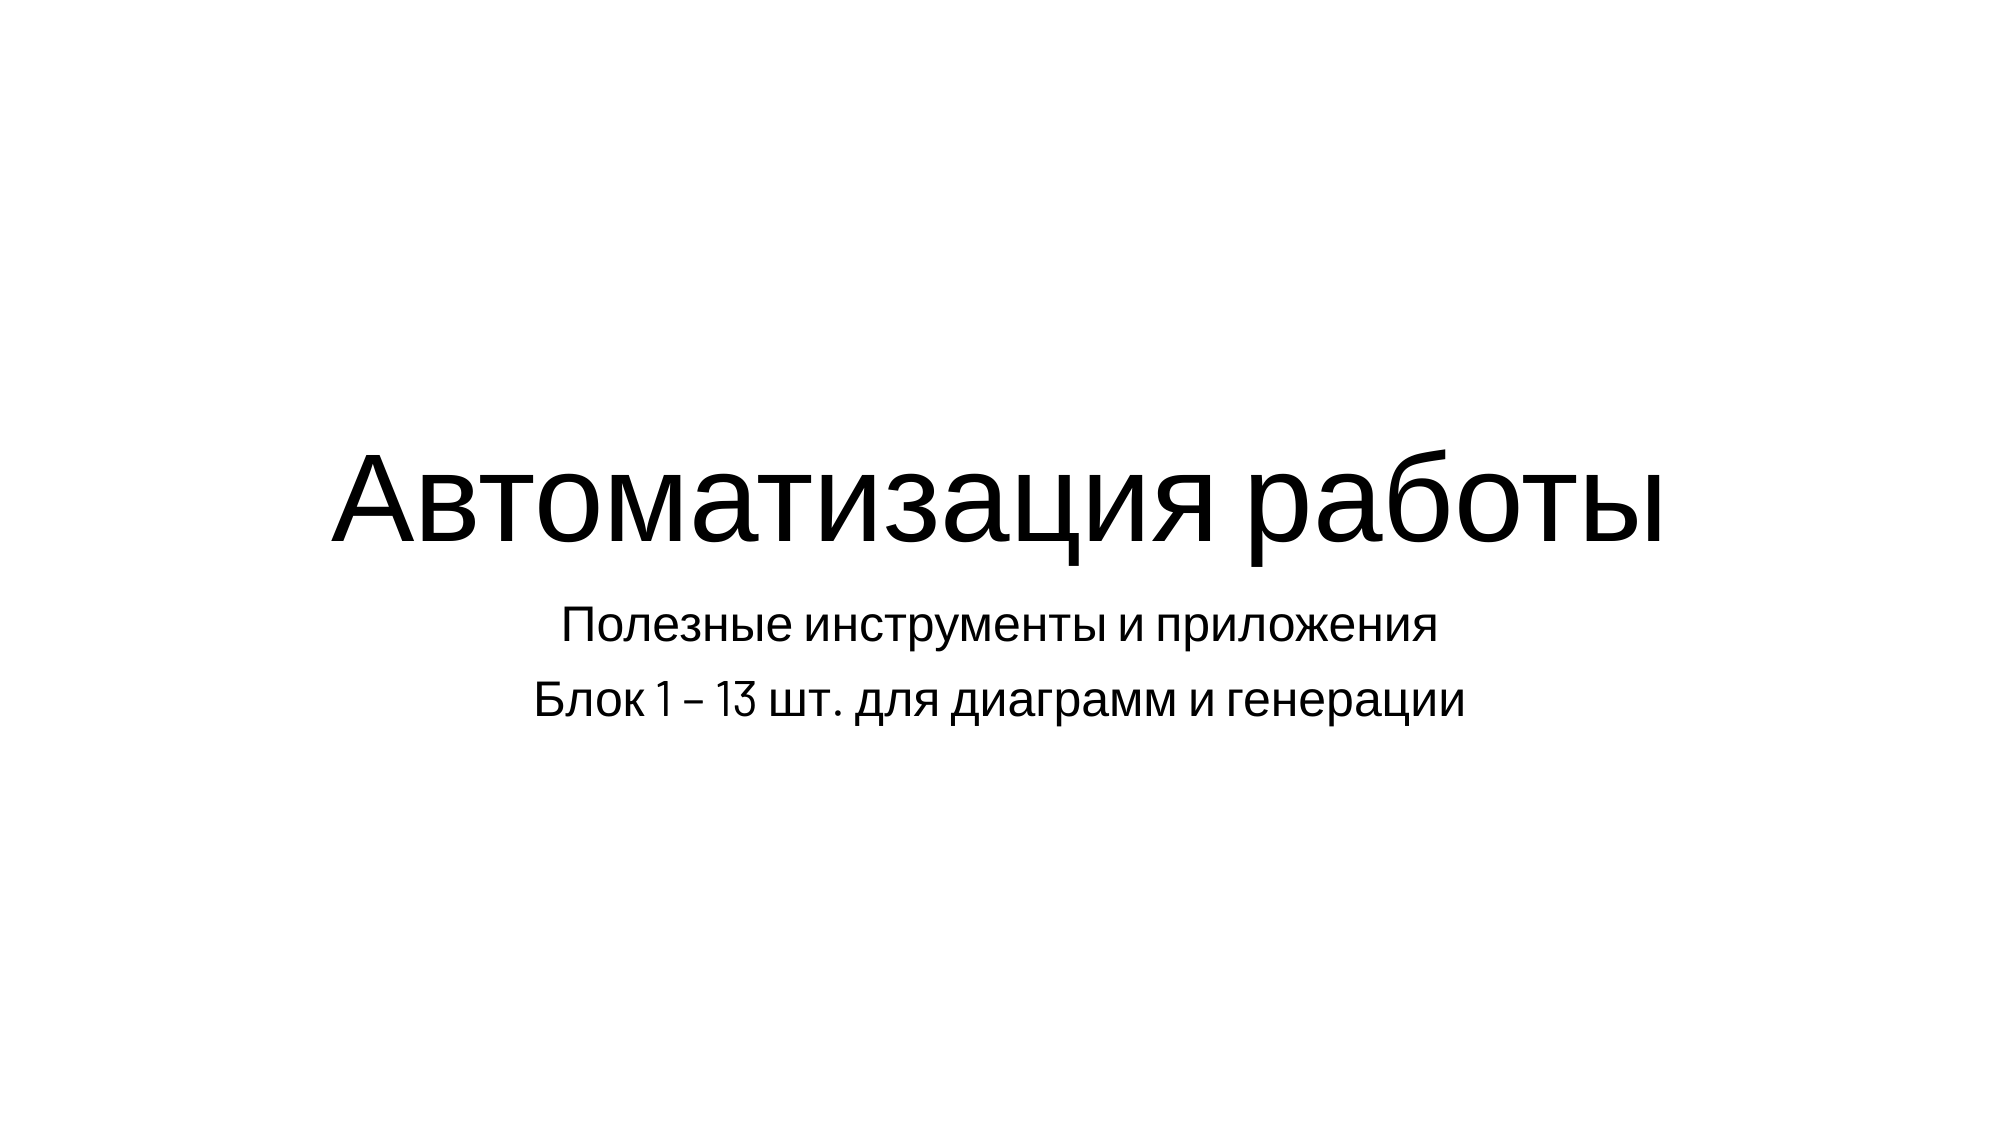

# Автоматизация работы
Полезные инструменты и приложения
Блок 1 – 13 шт. для диаграмм и генерации